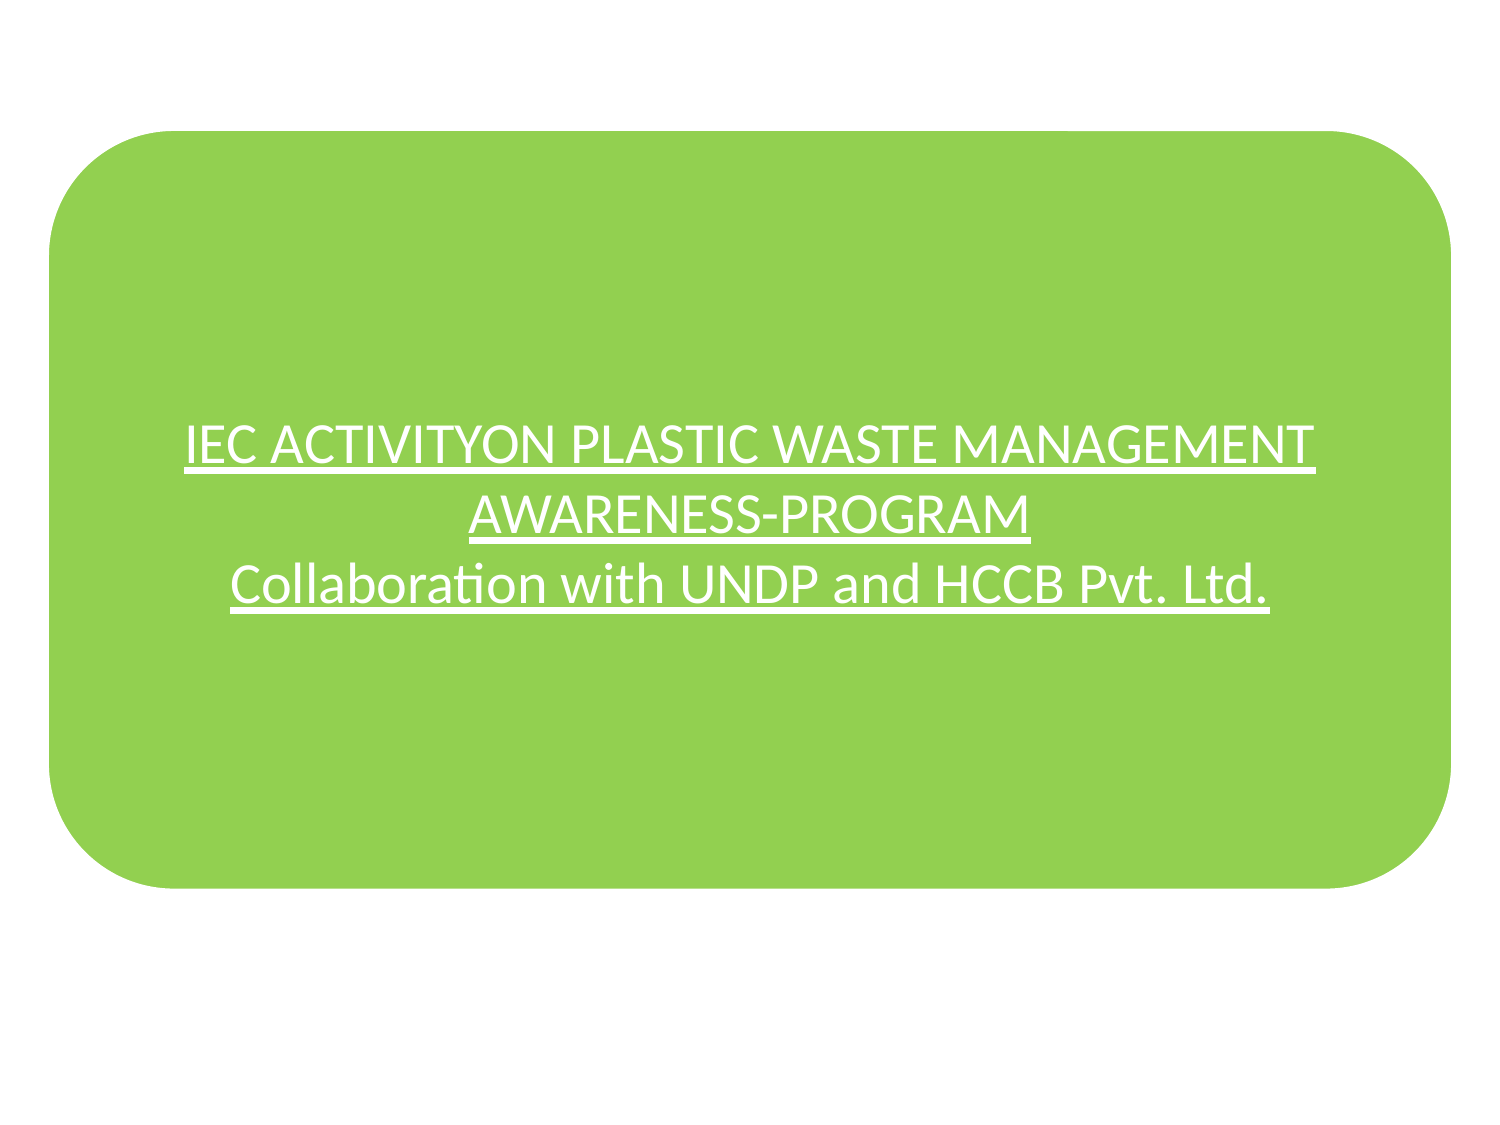

IEC ACTIVITYON PLASTIC WASTE MANAGEMENT AWARENESS-PROGRAM
Collaboration with UNDP and HCCB Pvt. Ltd.